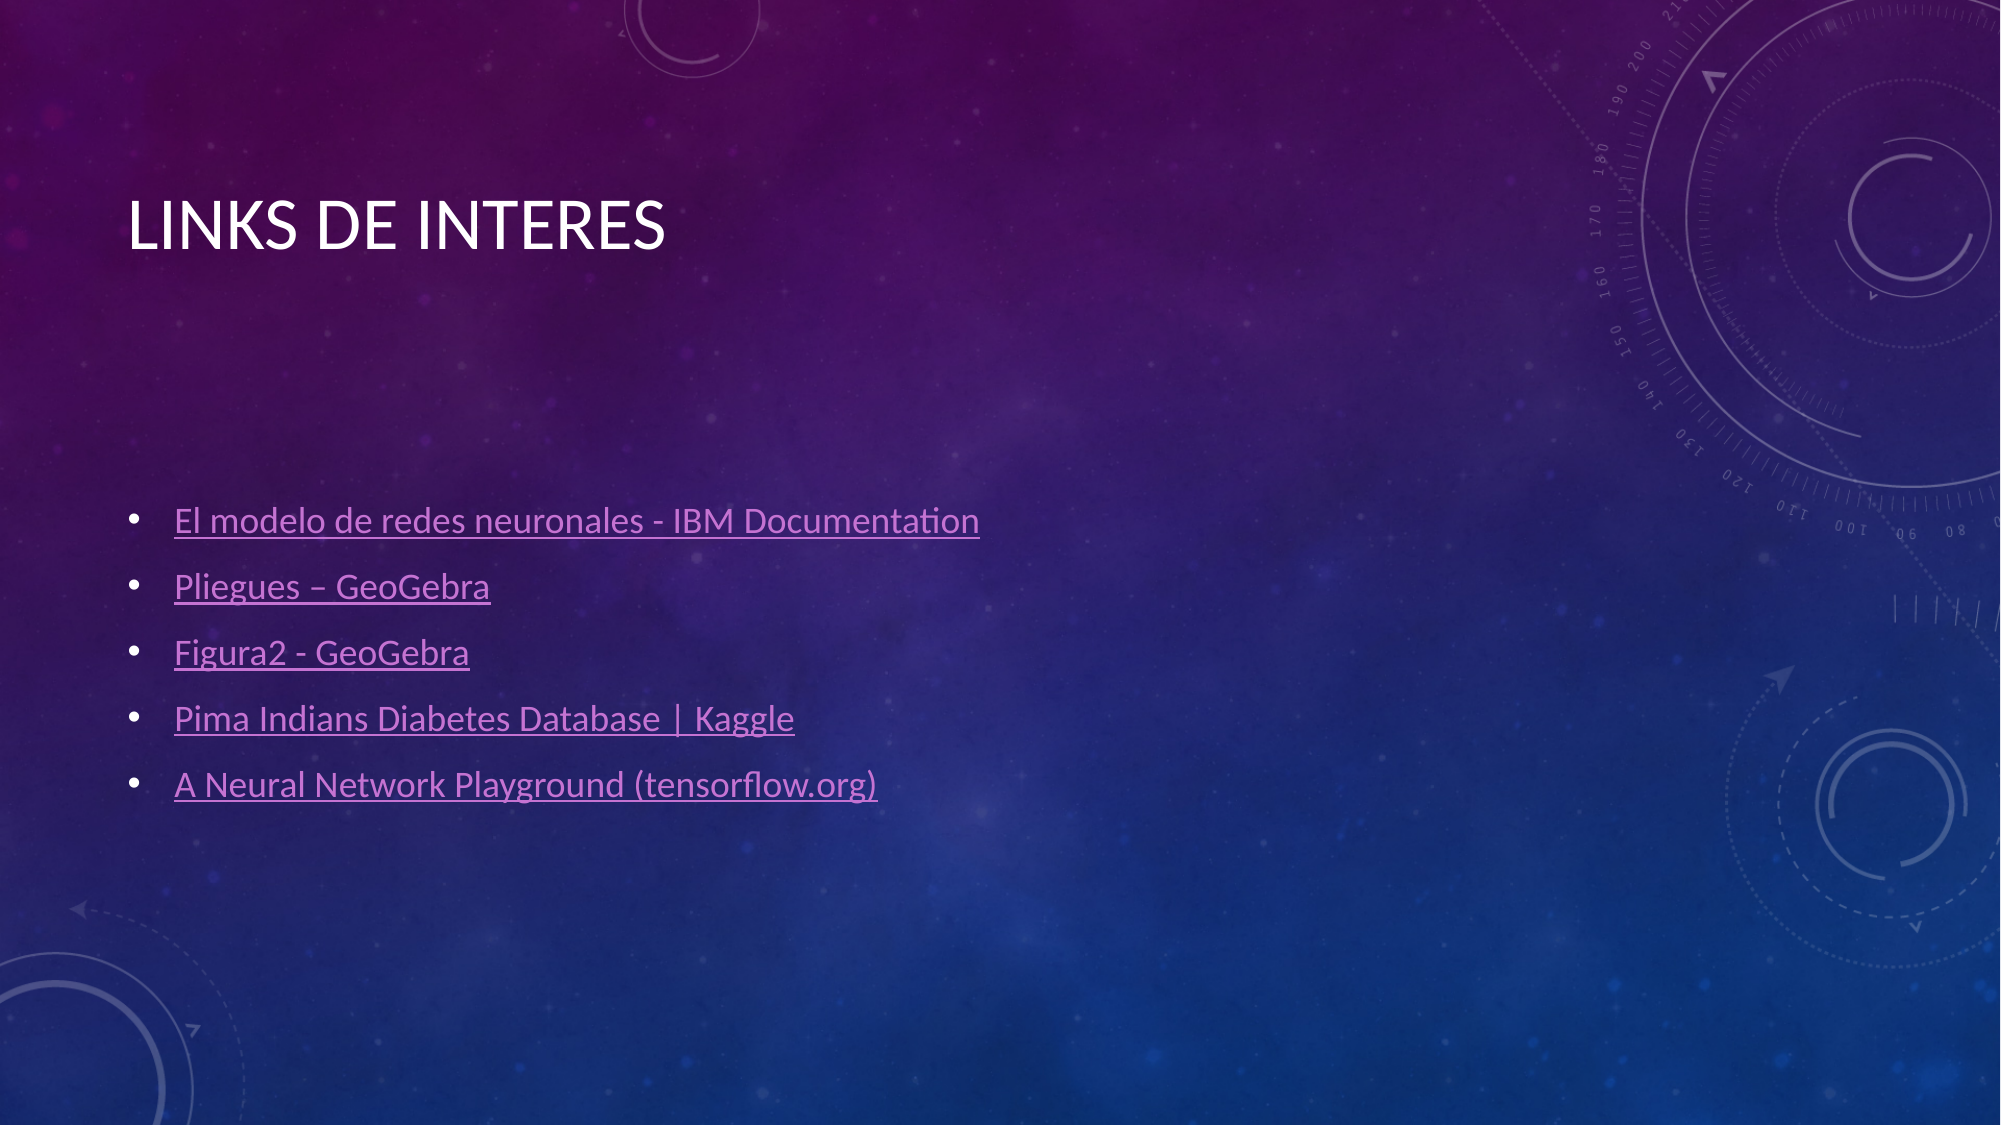

# Links de interes
El modelo de redes neuronales - IBM Documentation
Pliegues – GeoGebra
Figura2 - GeoGebra
Pima Indians Diabetes Database | Kaggle
A Neural Network Playground (tensorflow.org)